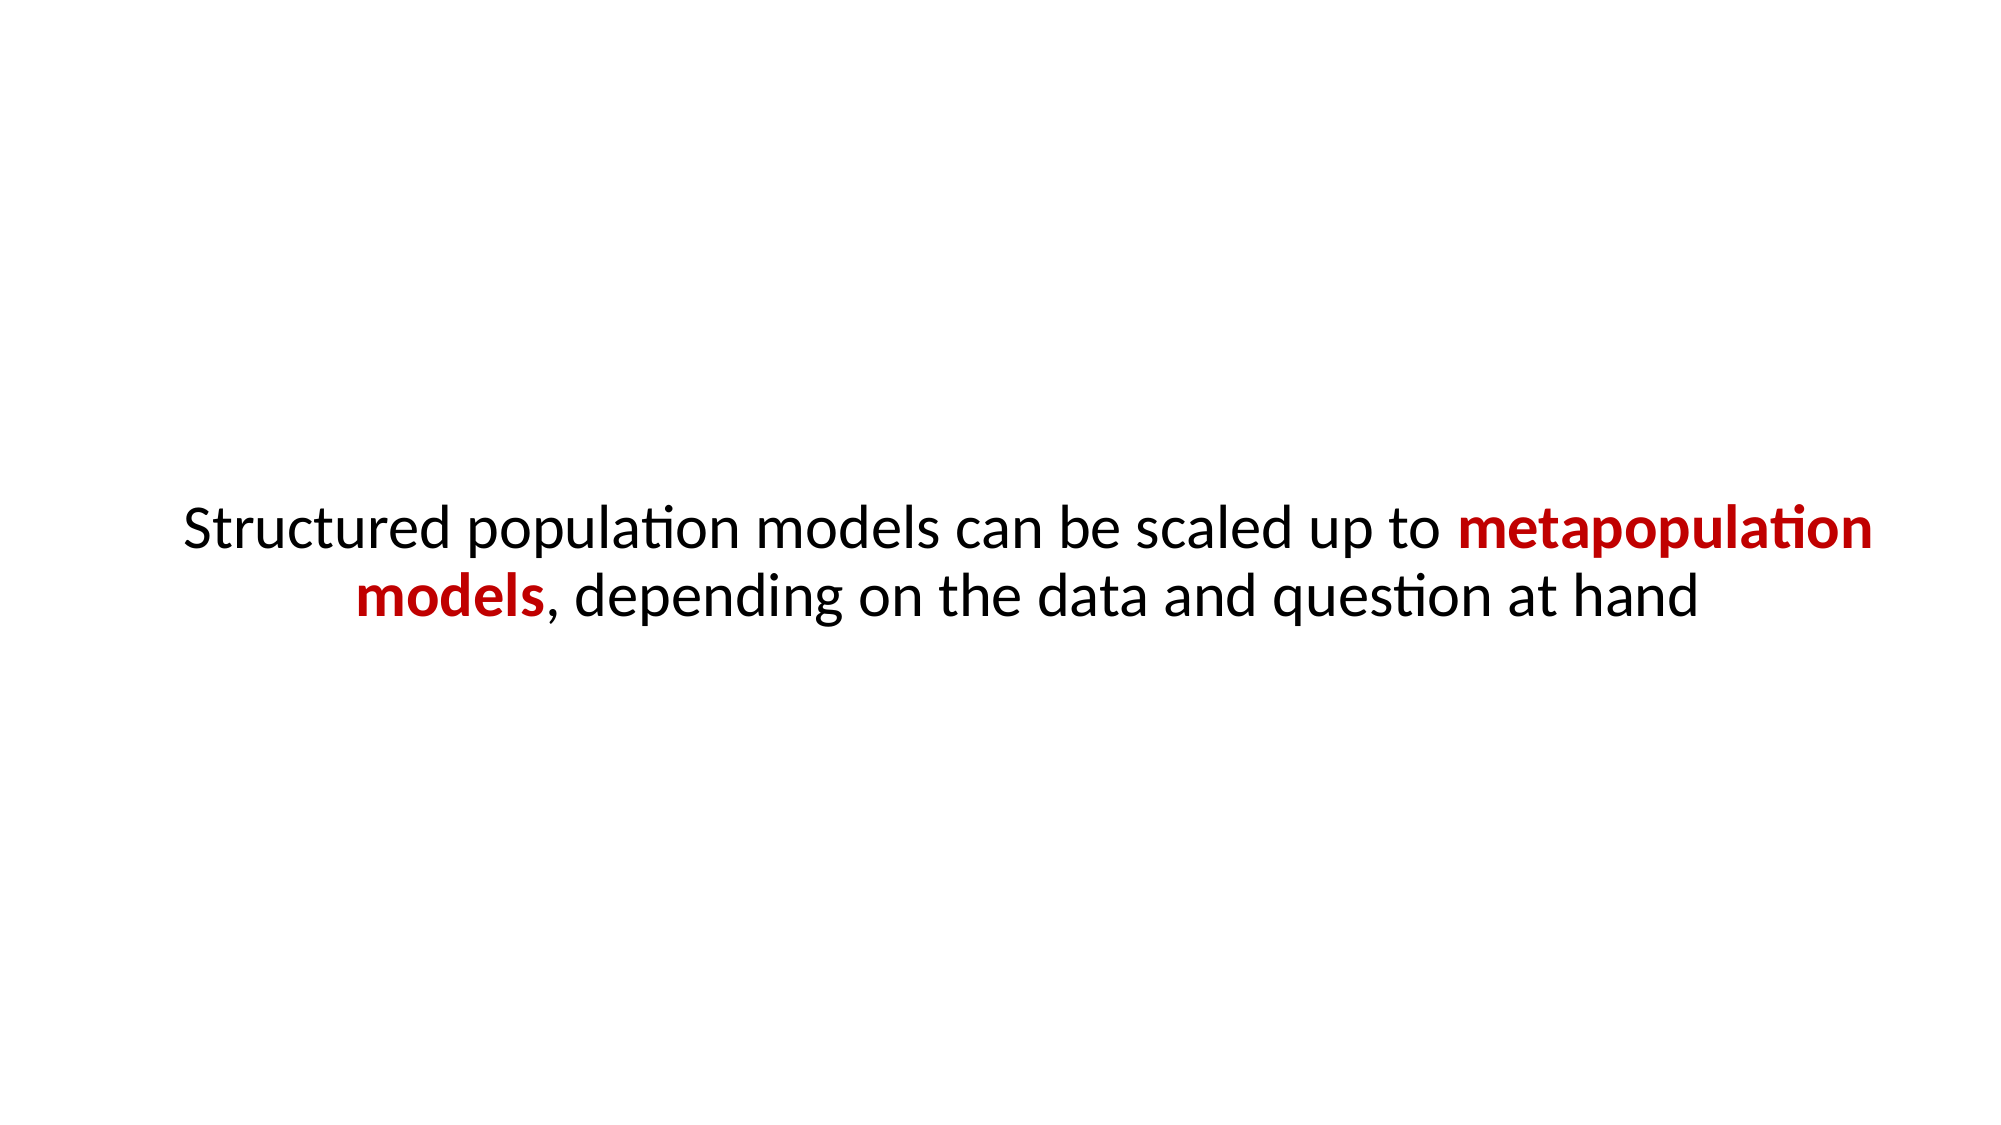

# Structured population models can be scaled up to metapopulation models, depending on the data and question at hand